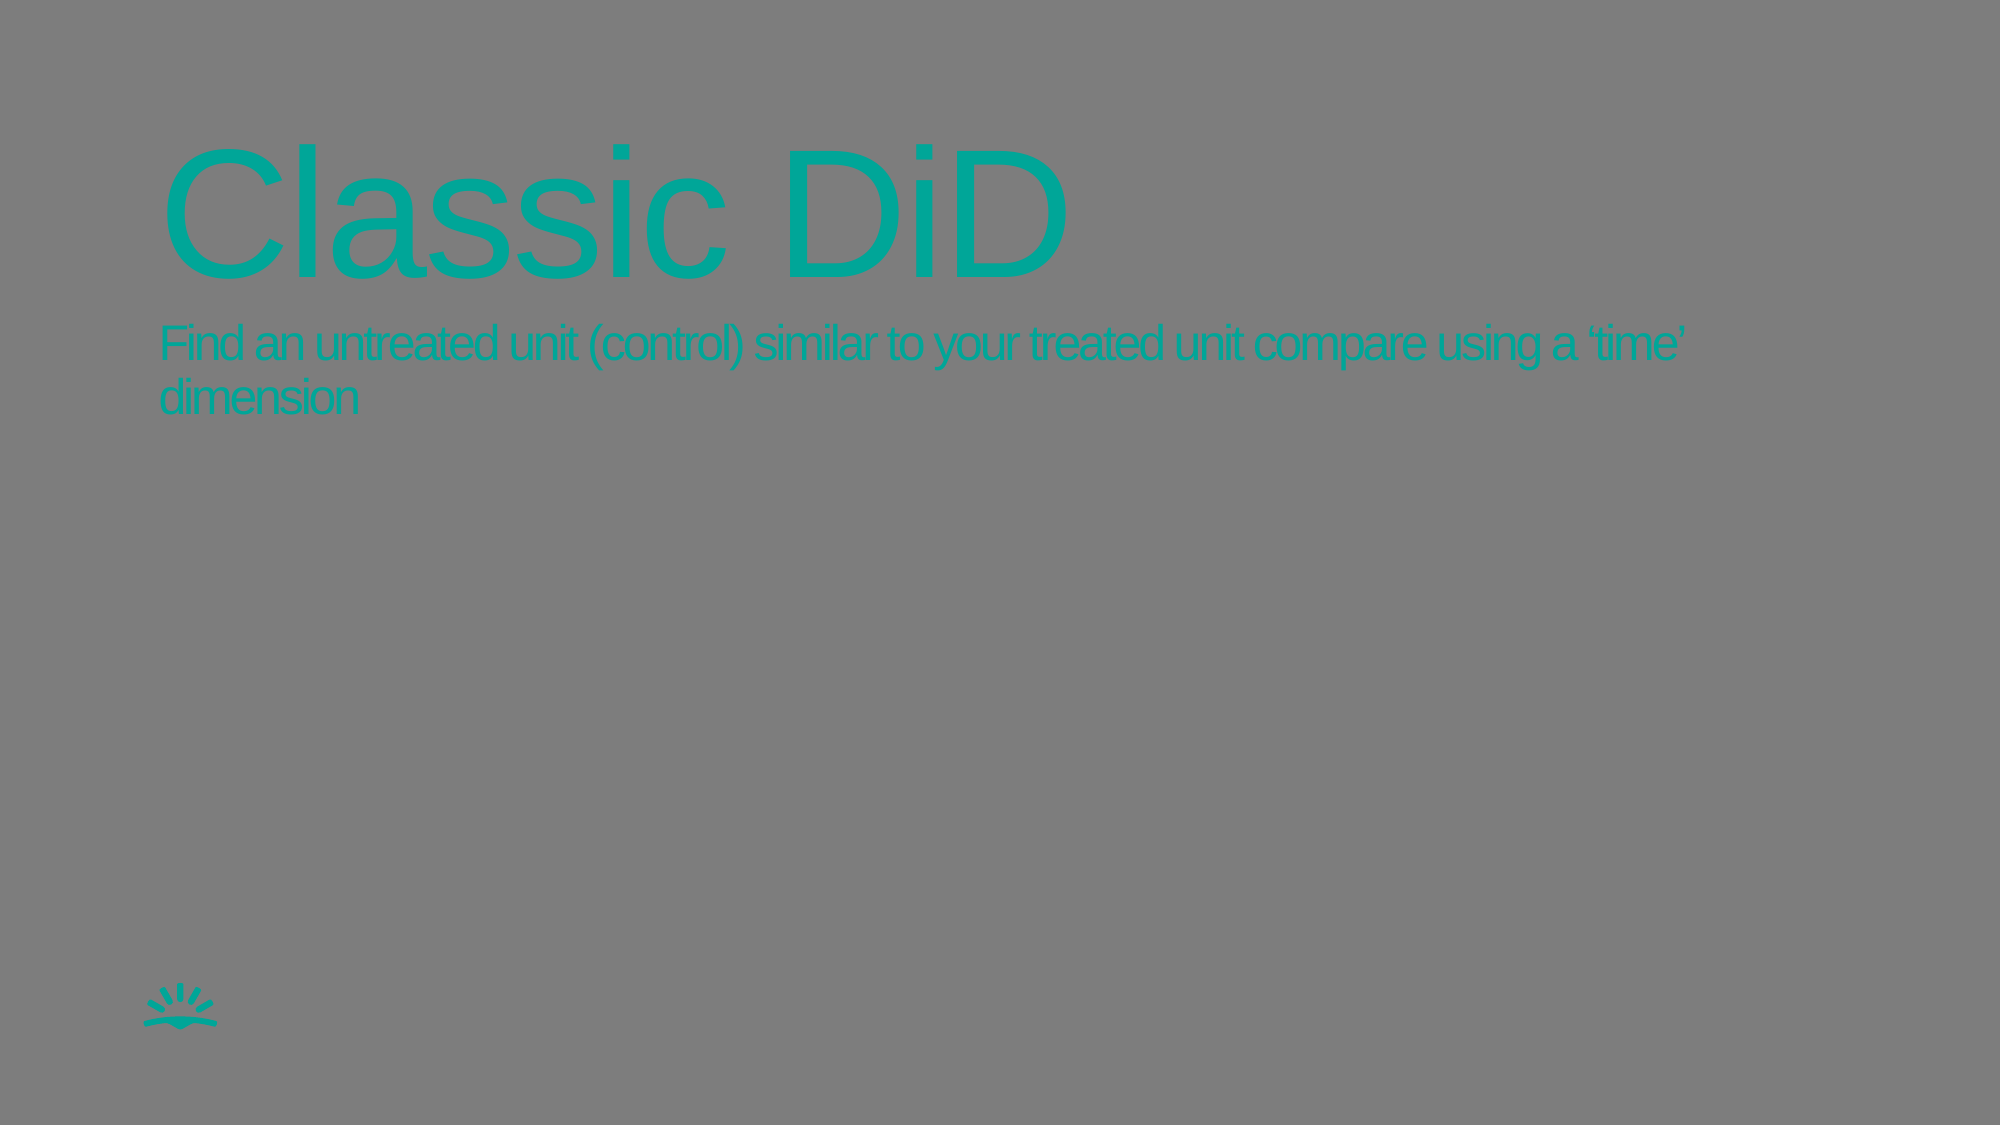

# Classic DiD Find an untreated unit (control) similar to your treated unit compare using a ‘time’ dimension